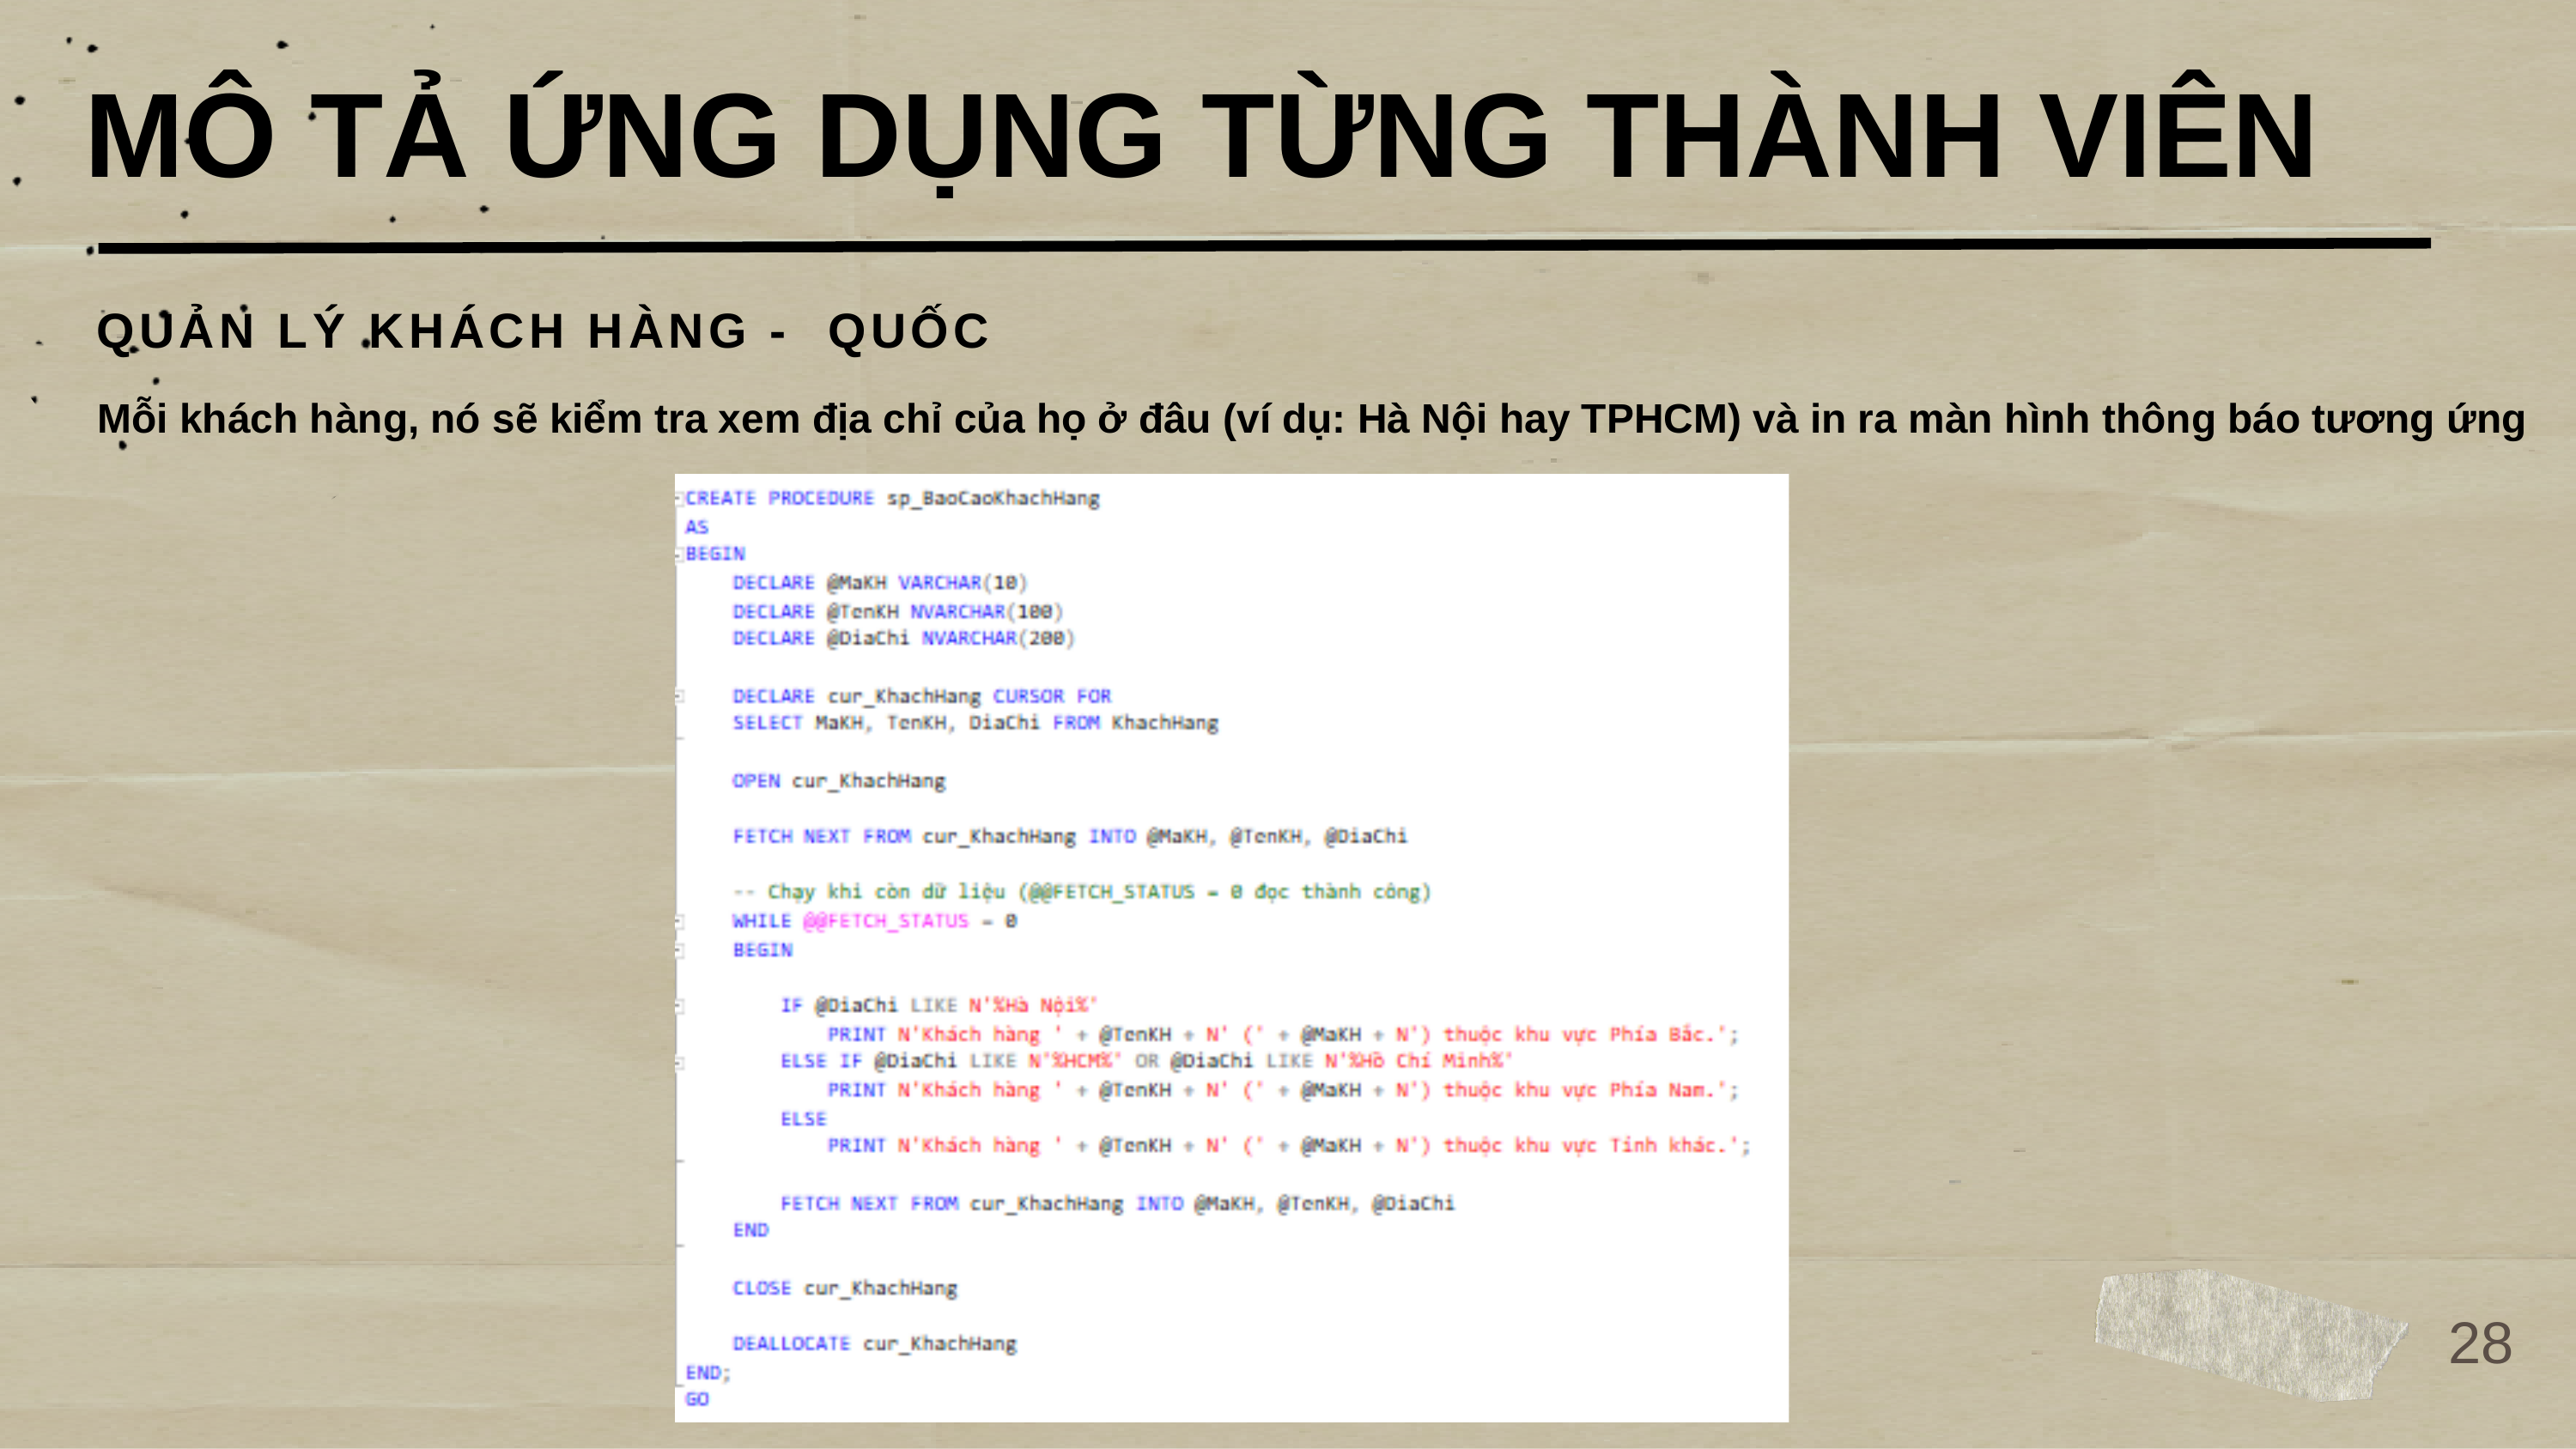

MÔ TẢ ỨNG DỤNG TỪNG THÀNH VIÊN

QUẢN LÝ KHÁCH HÀNG -  QUỐC
Mỗi khách hàng, nó sẽ kiểm tra xem địa chỉ của họ ở đâu (ví dụ: Hà Nội hay TPHCM) và in ra màn hình thông báo tương ứng

28